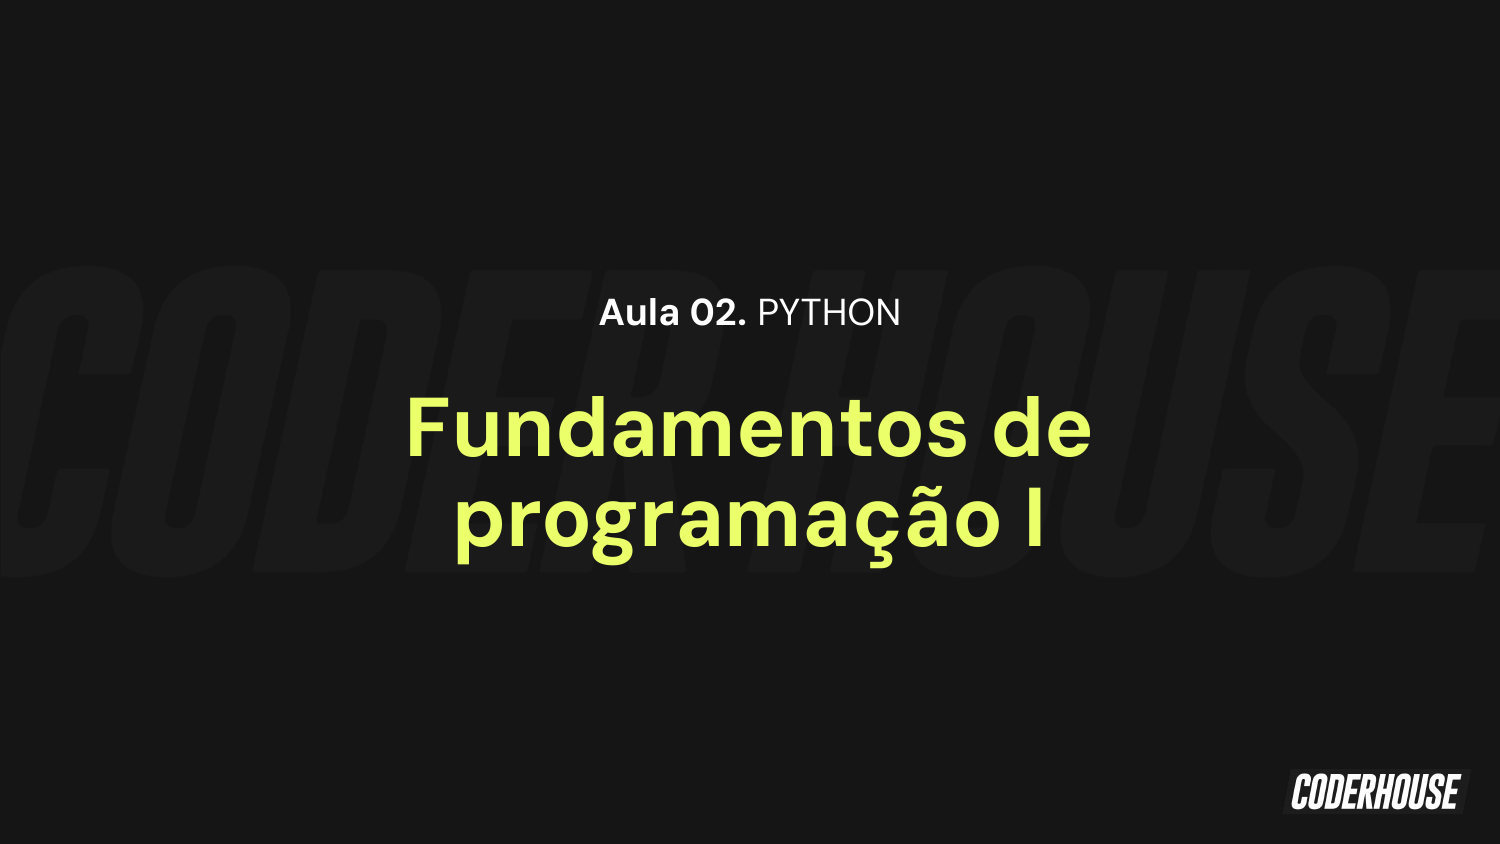

Aula 02. PYTHON
Fundamentos de programação I